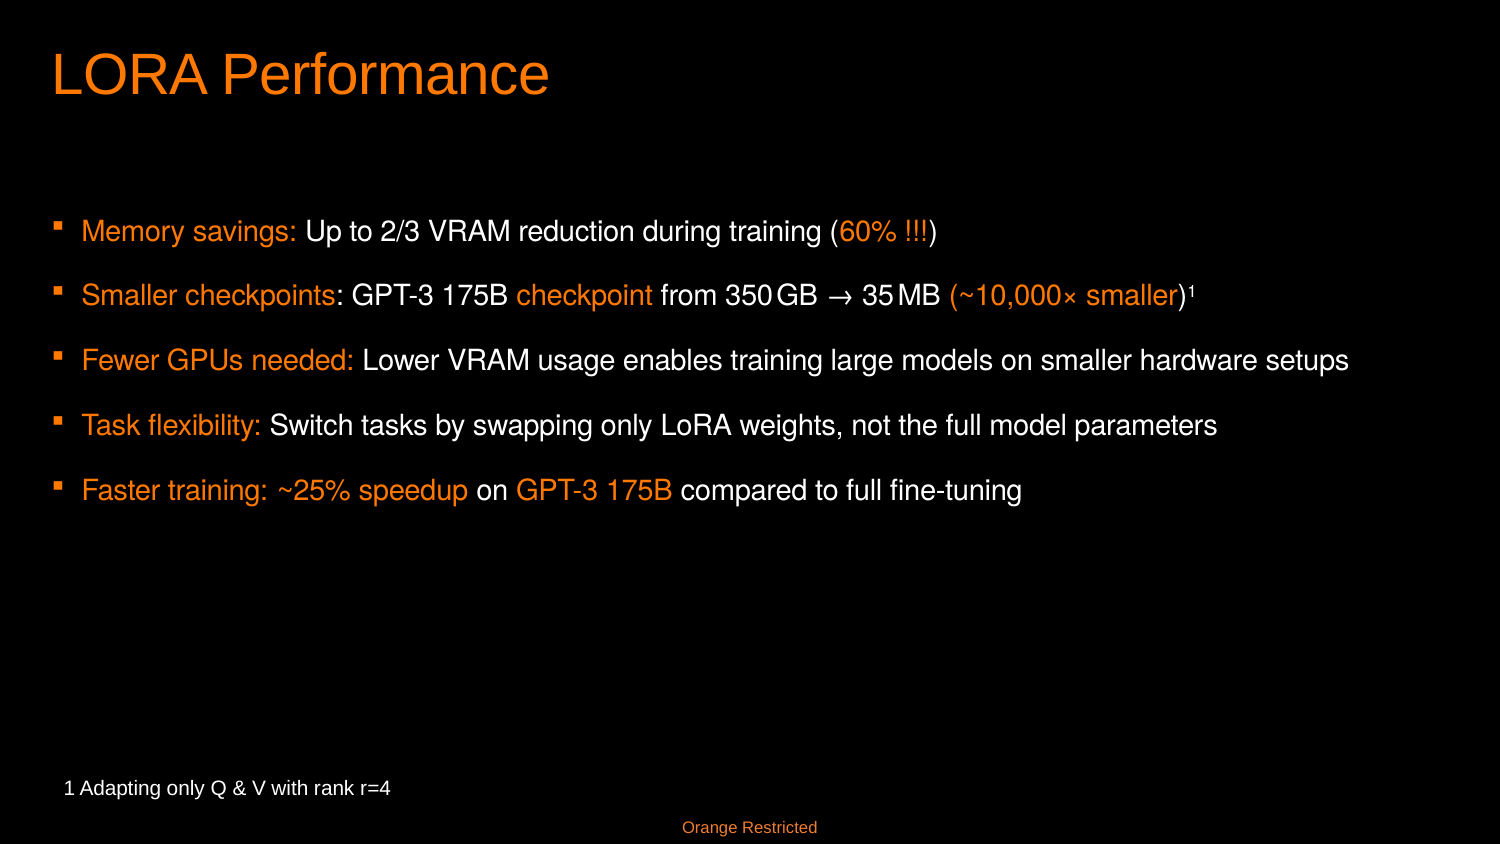

# LORA Performance
Memory savings: Up to 2/3 VRAM reduction during training (60% !!!)
Smaller checkpoints: GPT-3 175B checkpoint from 350 GB → 35 MB (~10,000× smaller)1
Fewer GPUs needed: Lower VRAM usage enables training large models on smaller hardware setups
Task flexibility: Switch tasks by swapping only LoRA weights, not the full model parameters
Faster training: ~25% speedup on GPT-3 175B compared to full fine-tuning

1 Adapting only Q & V with rank r=4